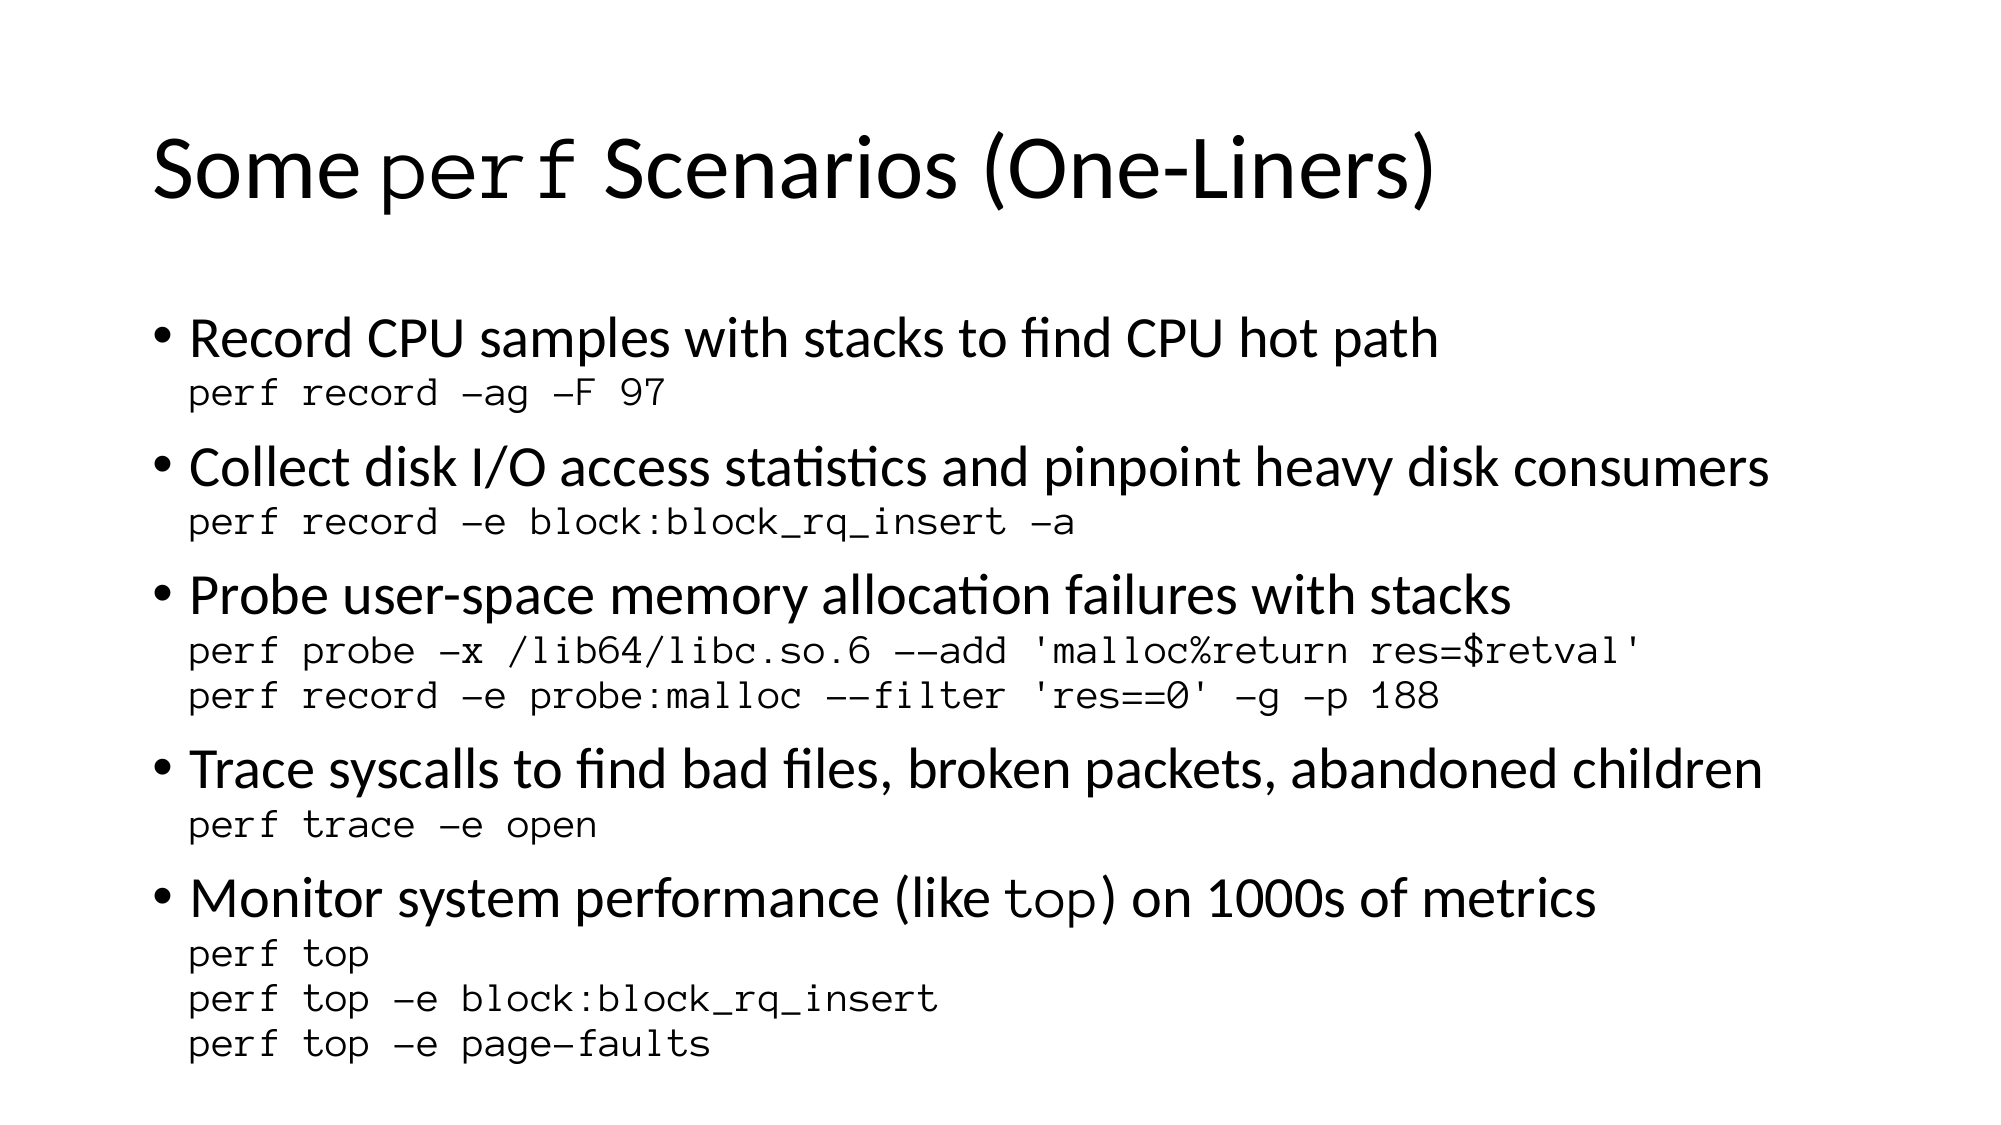

# Some perf Scenarios (One-Liners)
Record CPU samples with stacks to find CPU hot path
perf record -ag -F 97
Collect disk I/O access statistics and pinpoint heavy disk consumers
perf record -e block:block_rq_insert -a
Probe user-space memory allocation failures with stacks
perf probe -x /lib64/libc.so.6 --add 'malloc%return res=$retval'
perf record -e probe:malloc --filter 'res==0' -g -p 188
Trace syscalls to find bad files, broken packets, abandoned children
perf trace -e open
Monitor system performance (like top) on 1000s of metrics
perf top
perf top -e block:block_rq_insert
perf top -e page-faults